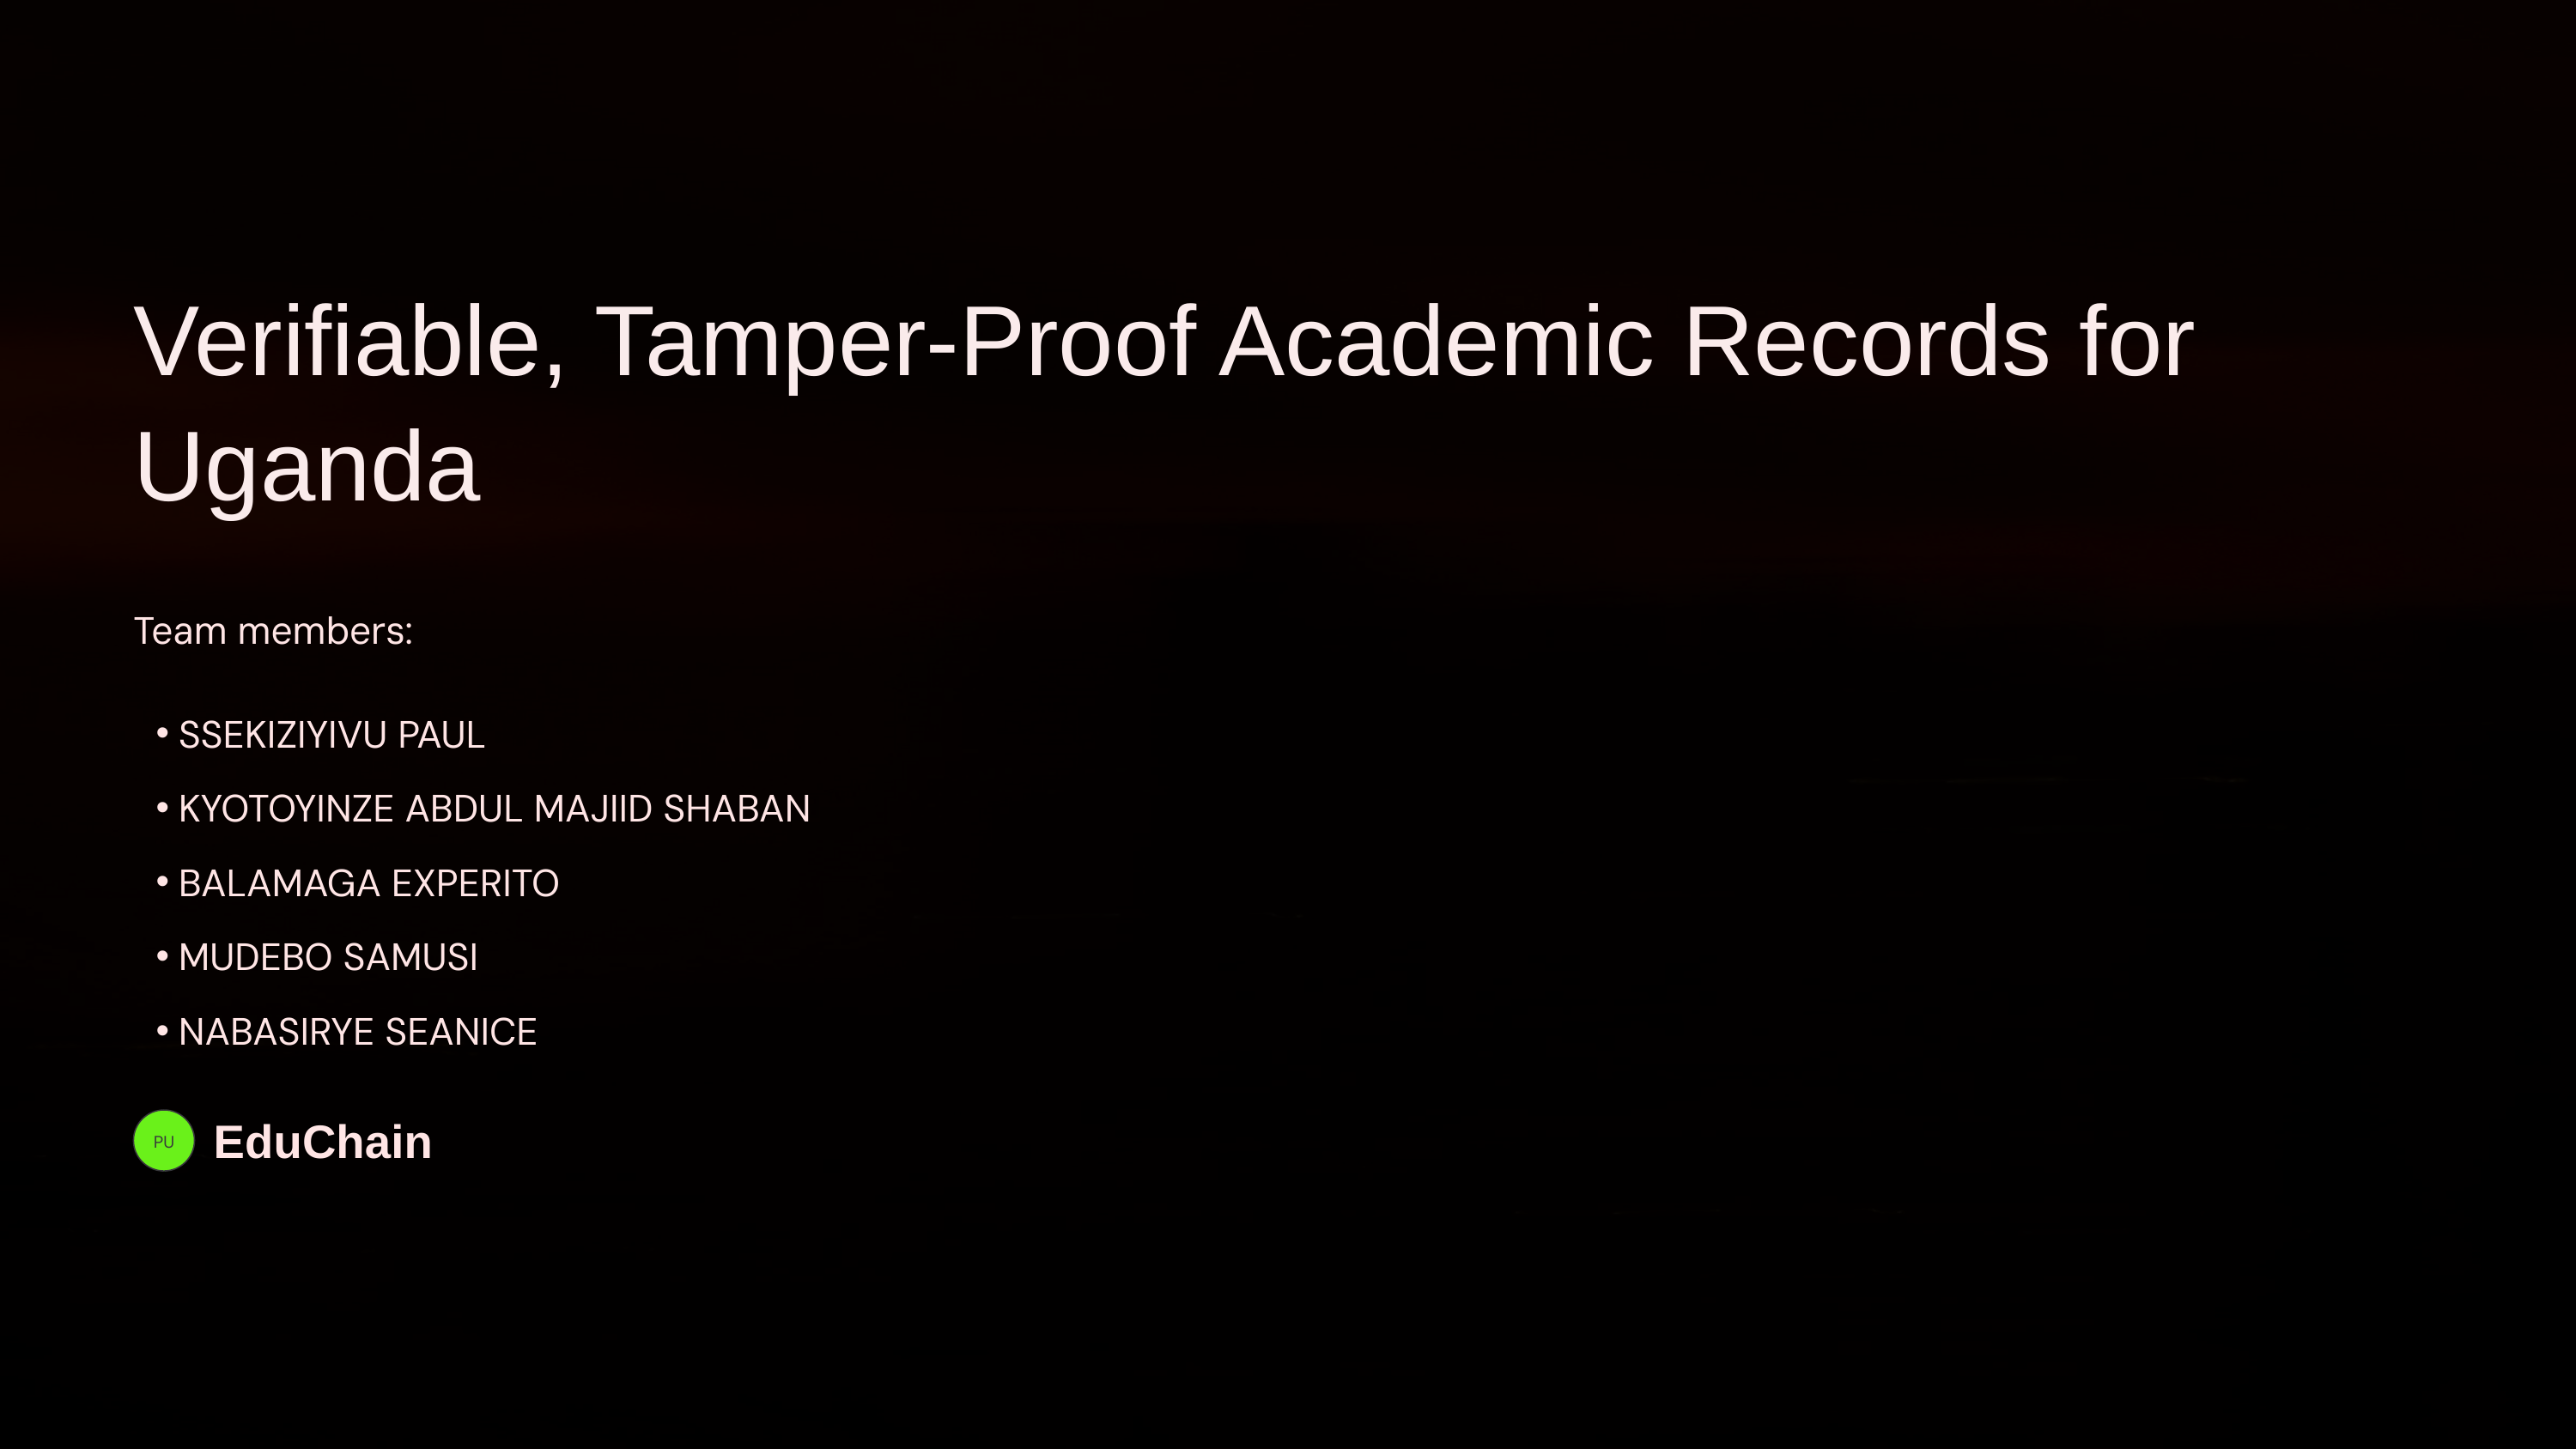

Verifiable, Tamper-Proof Academic Records for Uganda
Team members:
SSEKIZIYIVU PAUL
KYOTOYINZE ABDUL MAJIID SHABAN
BALAMAGA EXPERITO
MUDEBO SAMUSI
NABASIRYE SEANICE
EduChain

PU